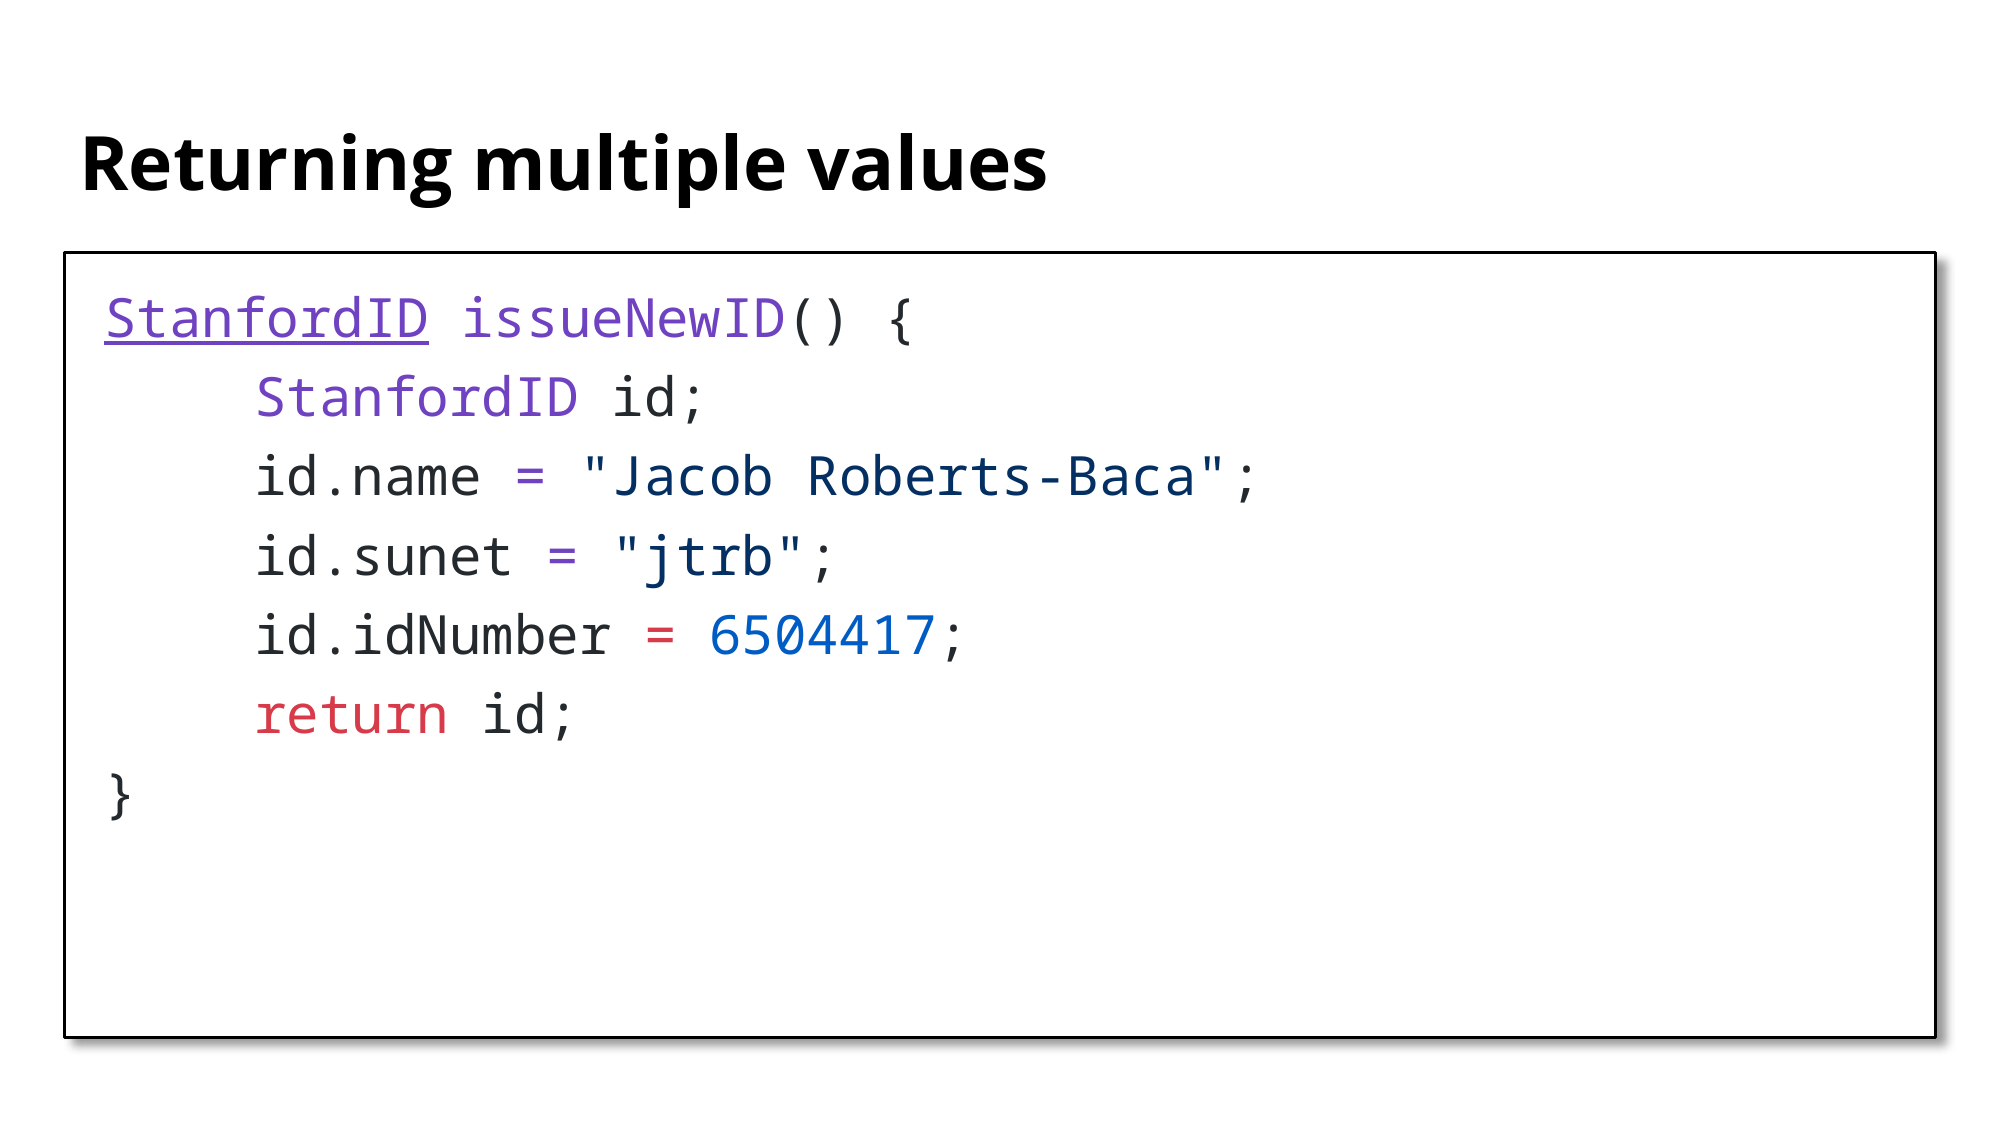

# Returning multiple values
StanfordID issueNewID() {
	StanfordID id;
	id.name = "Jacob Roberts-Baca";
	id.sunet = "jtrb";
	id.idNumber = 6504417;
	return id;
}